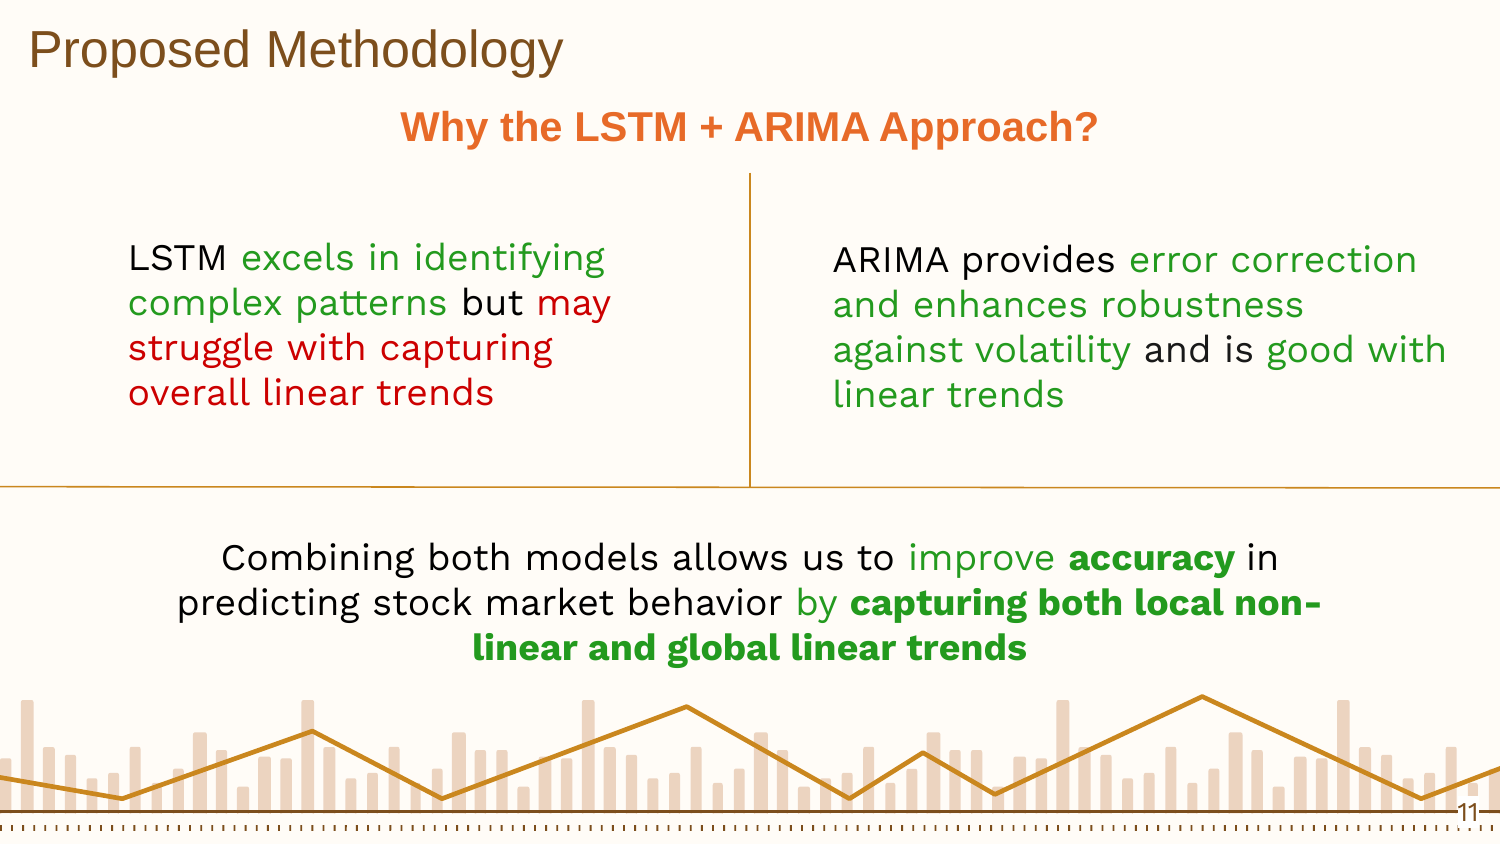

Proposed Methodology
Why the LSTM + ARIMA Approach?
LSTM excels in identifying complex patterns but may struggle with capturing overall linear trends
ARIMA provides error correction and enhances robustness against volatility and is good with linear trends
Combining both models allows us to improve accuracy in predicting stock market behavior by capturing both local non-linear and global linear trends
11